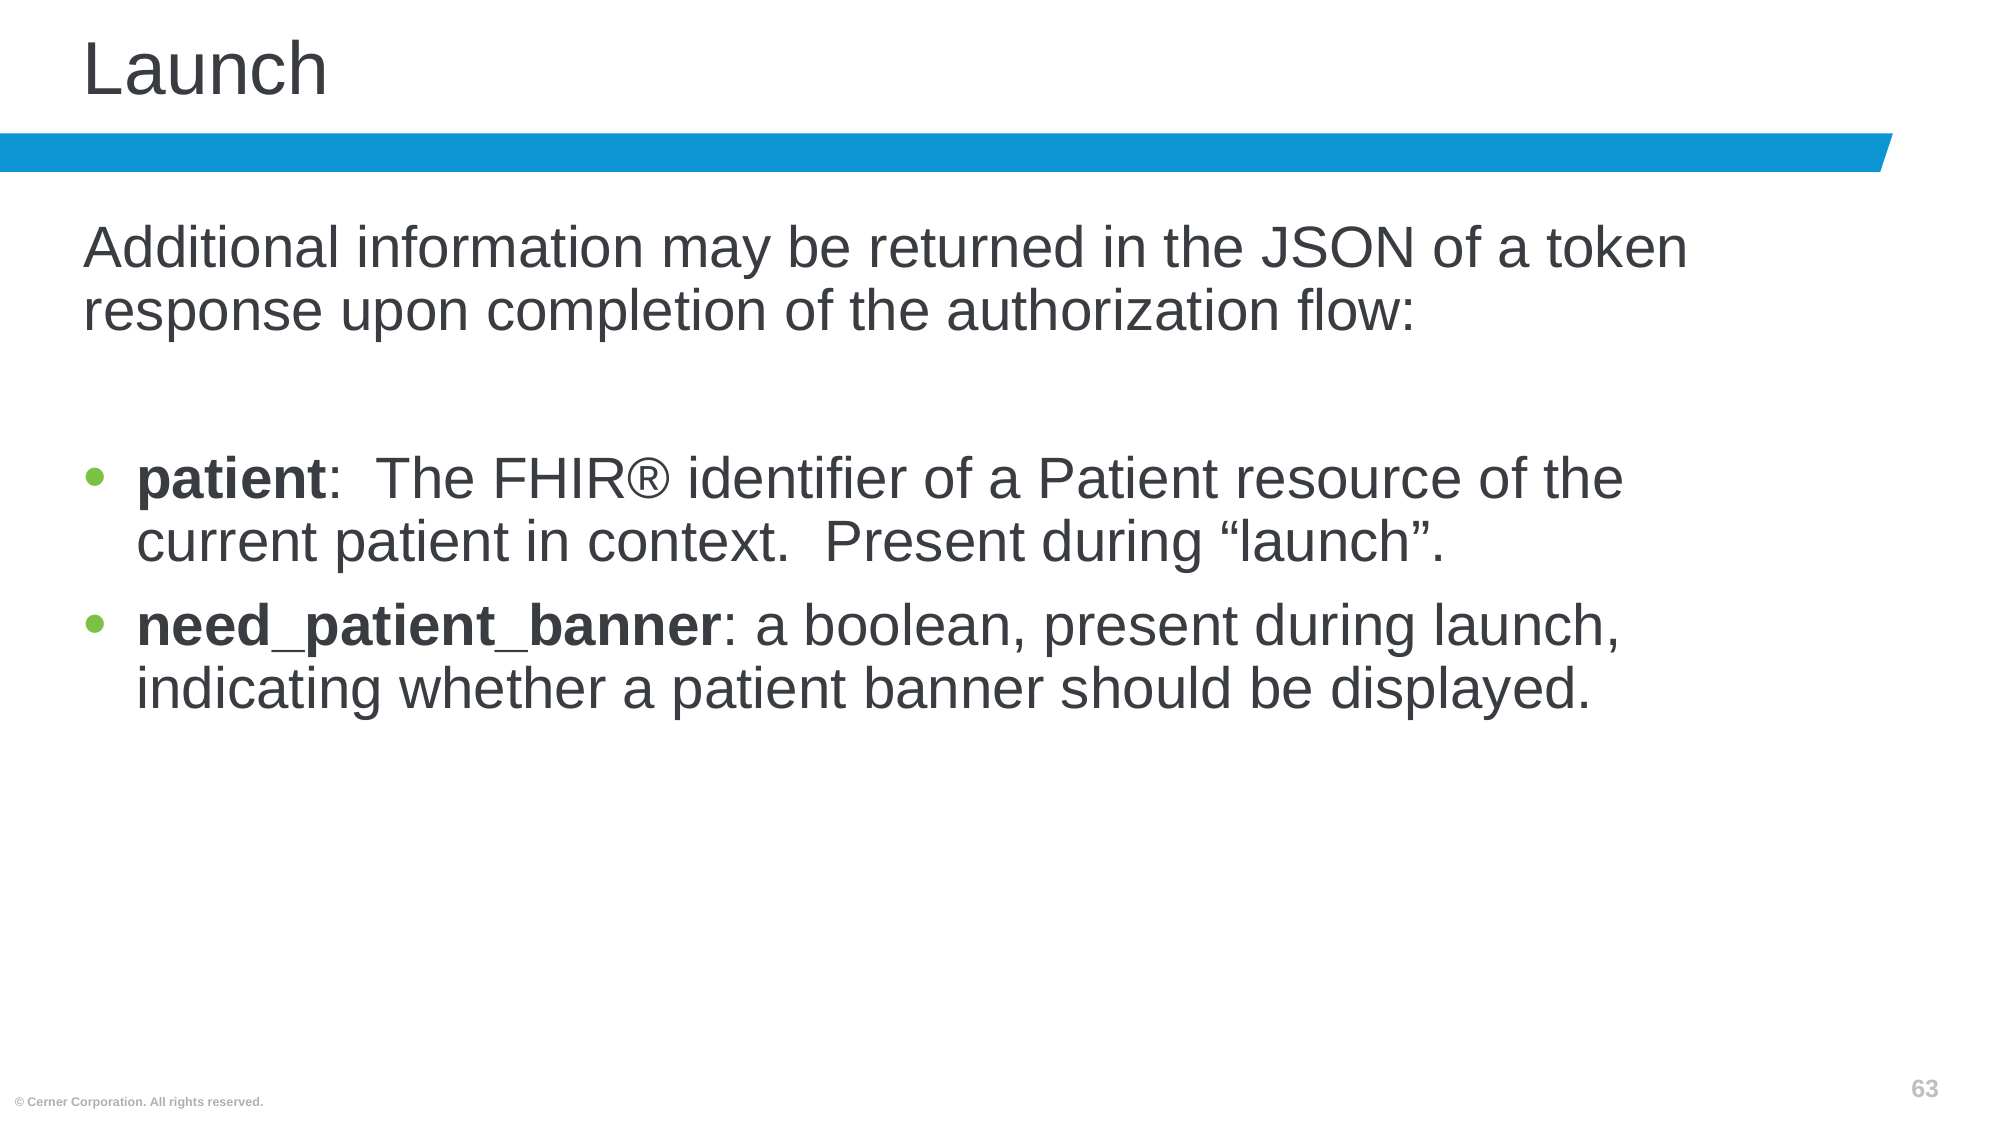

# Launch
Additional information may be returned in the JSON of a token response upon completion of the authorization flow:

patient:  The FHIR® identifier of a Patient resource of the current patient in context.  Present during “launch”.
need_patient_banner: a boolean, present during launch,  indicating whether a patient banner should be displayed.